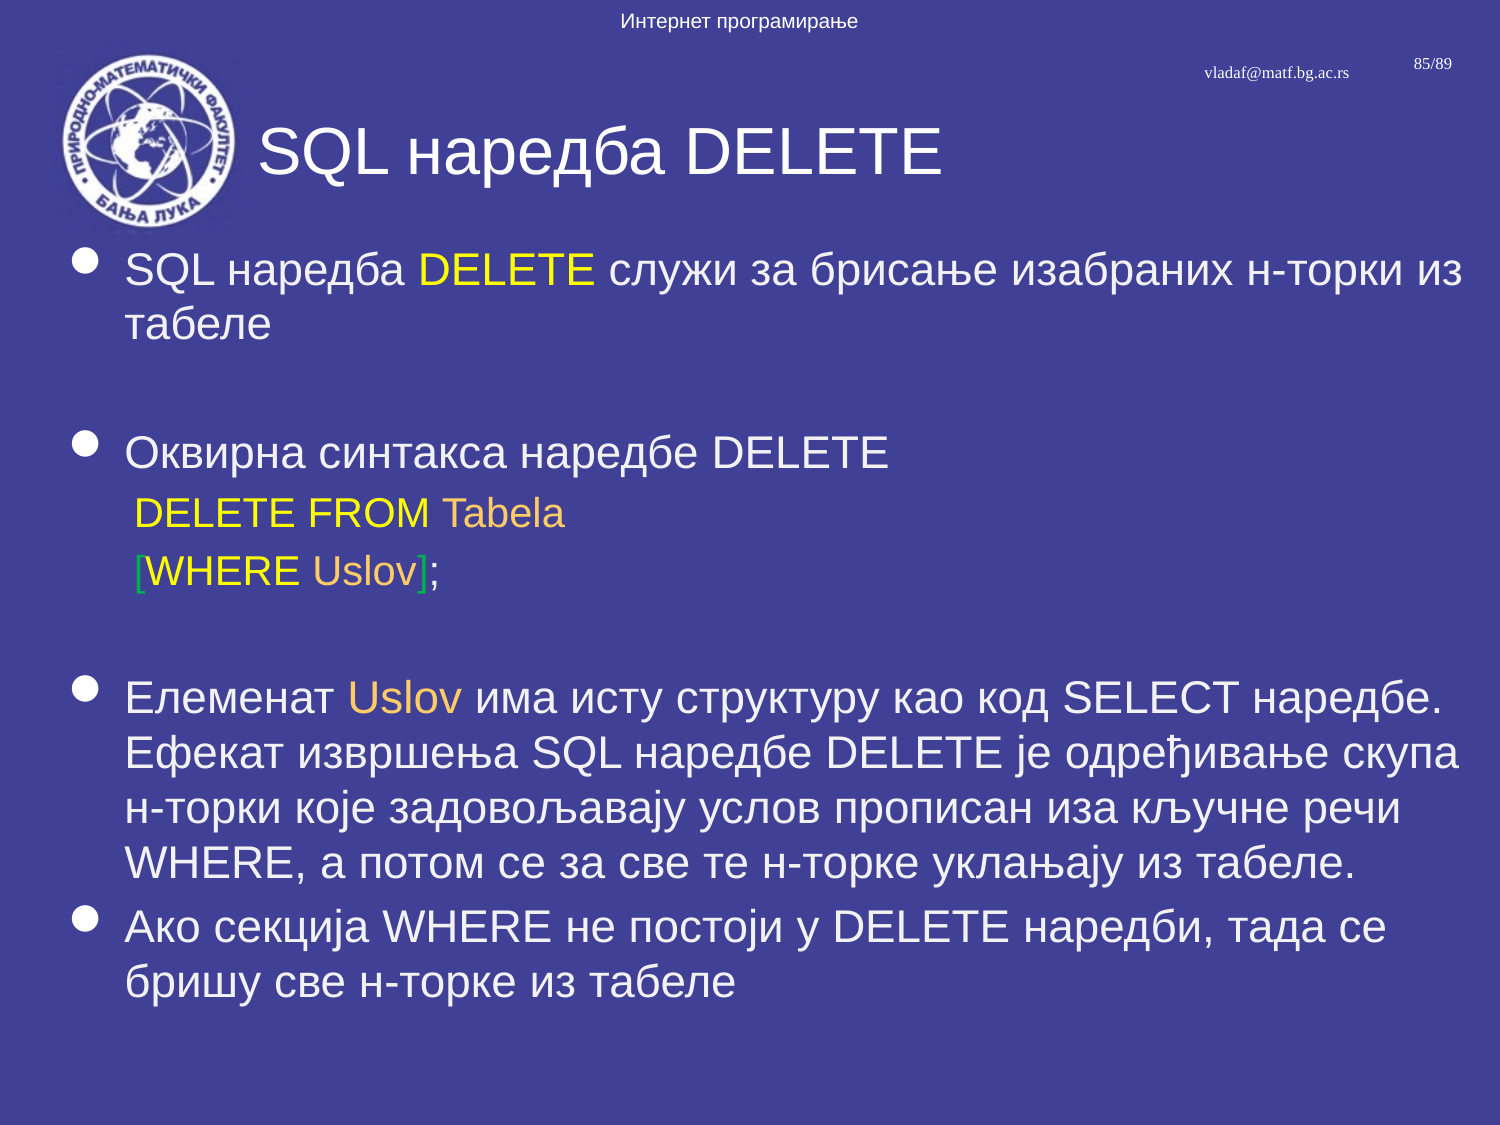

# SQL наредба DELETE
SQL наредба DELETE служи за брисање изабраних н-торки из табеле

Оквирна синтакса наредбе DELETE
DELETE FROM Tabela
[WHERE Uslov];

Елеменат Uslov има исту структуру као код SELECT наредбе. Ефекат извршења SQL наредбе DELETE је одређивање скупа н-торки које задовољавају услов прописан иза кључне речи WHERE, а потом се за све те н-торке уклањају из табеле.
Ако секција WHERE не постоји у DELETE наредби, тада се бришу све н-торке из табеле